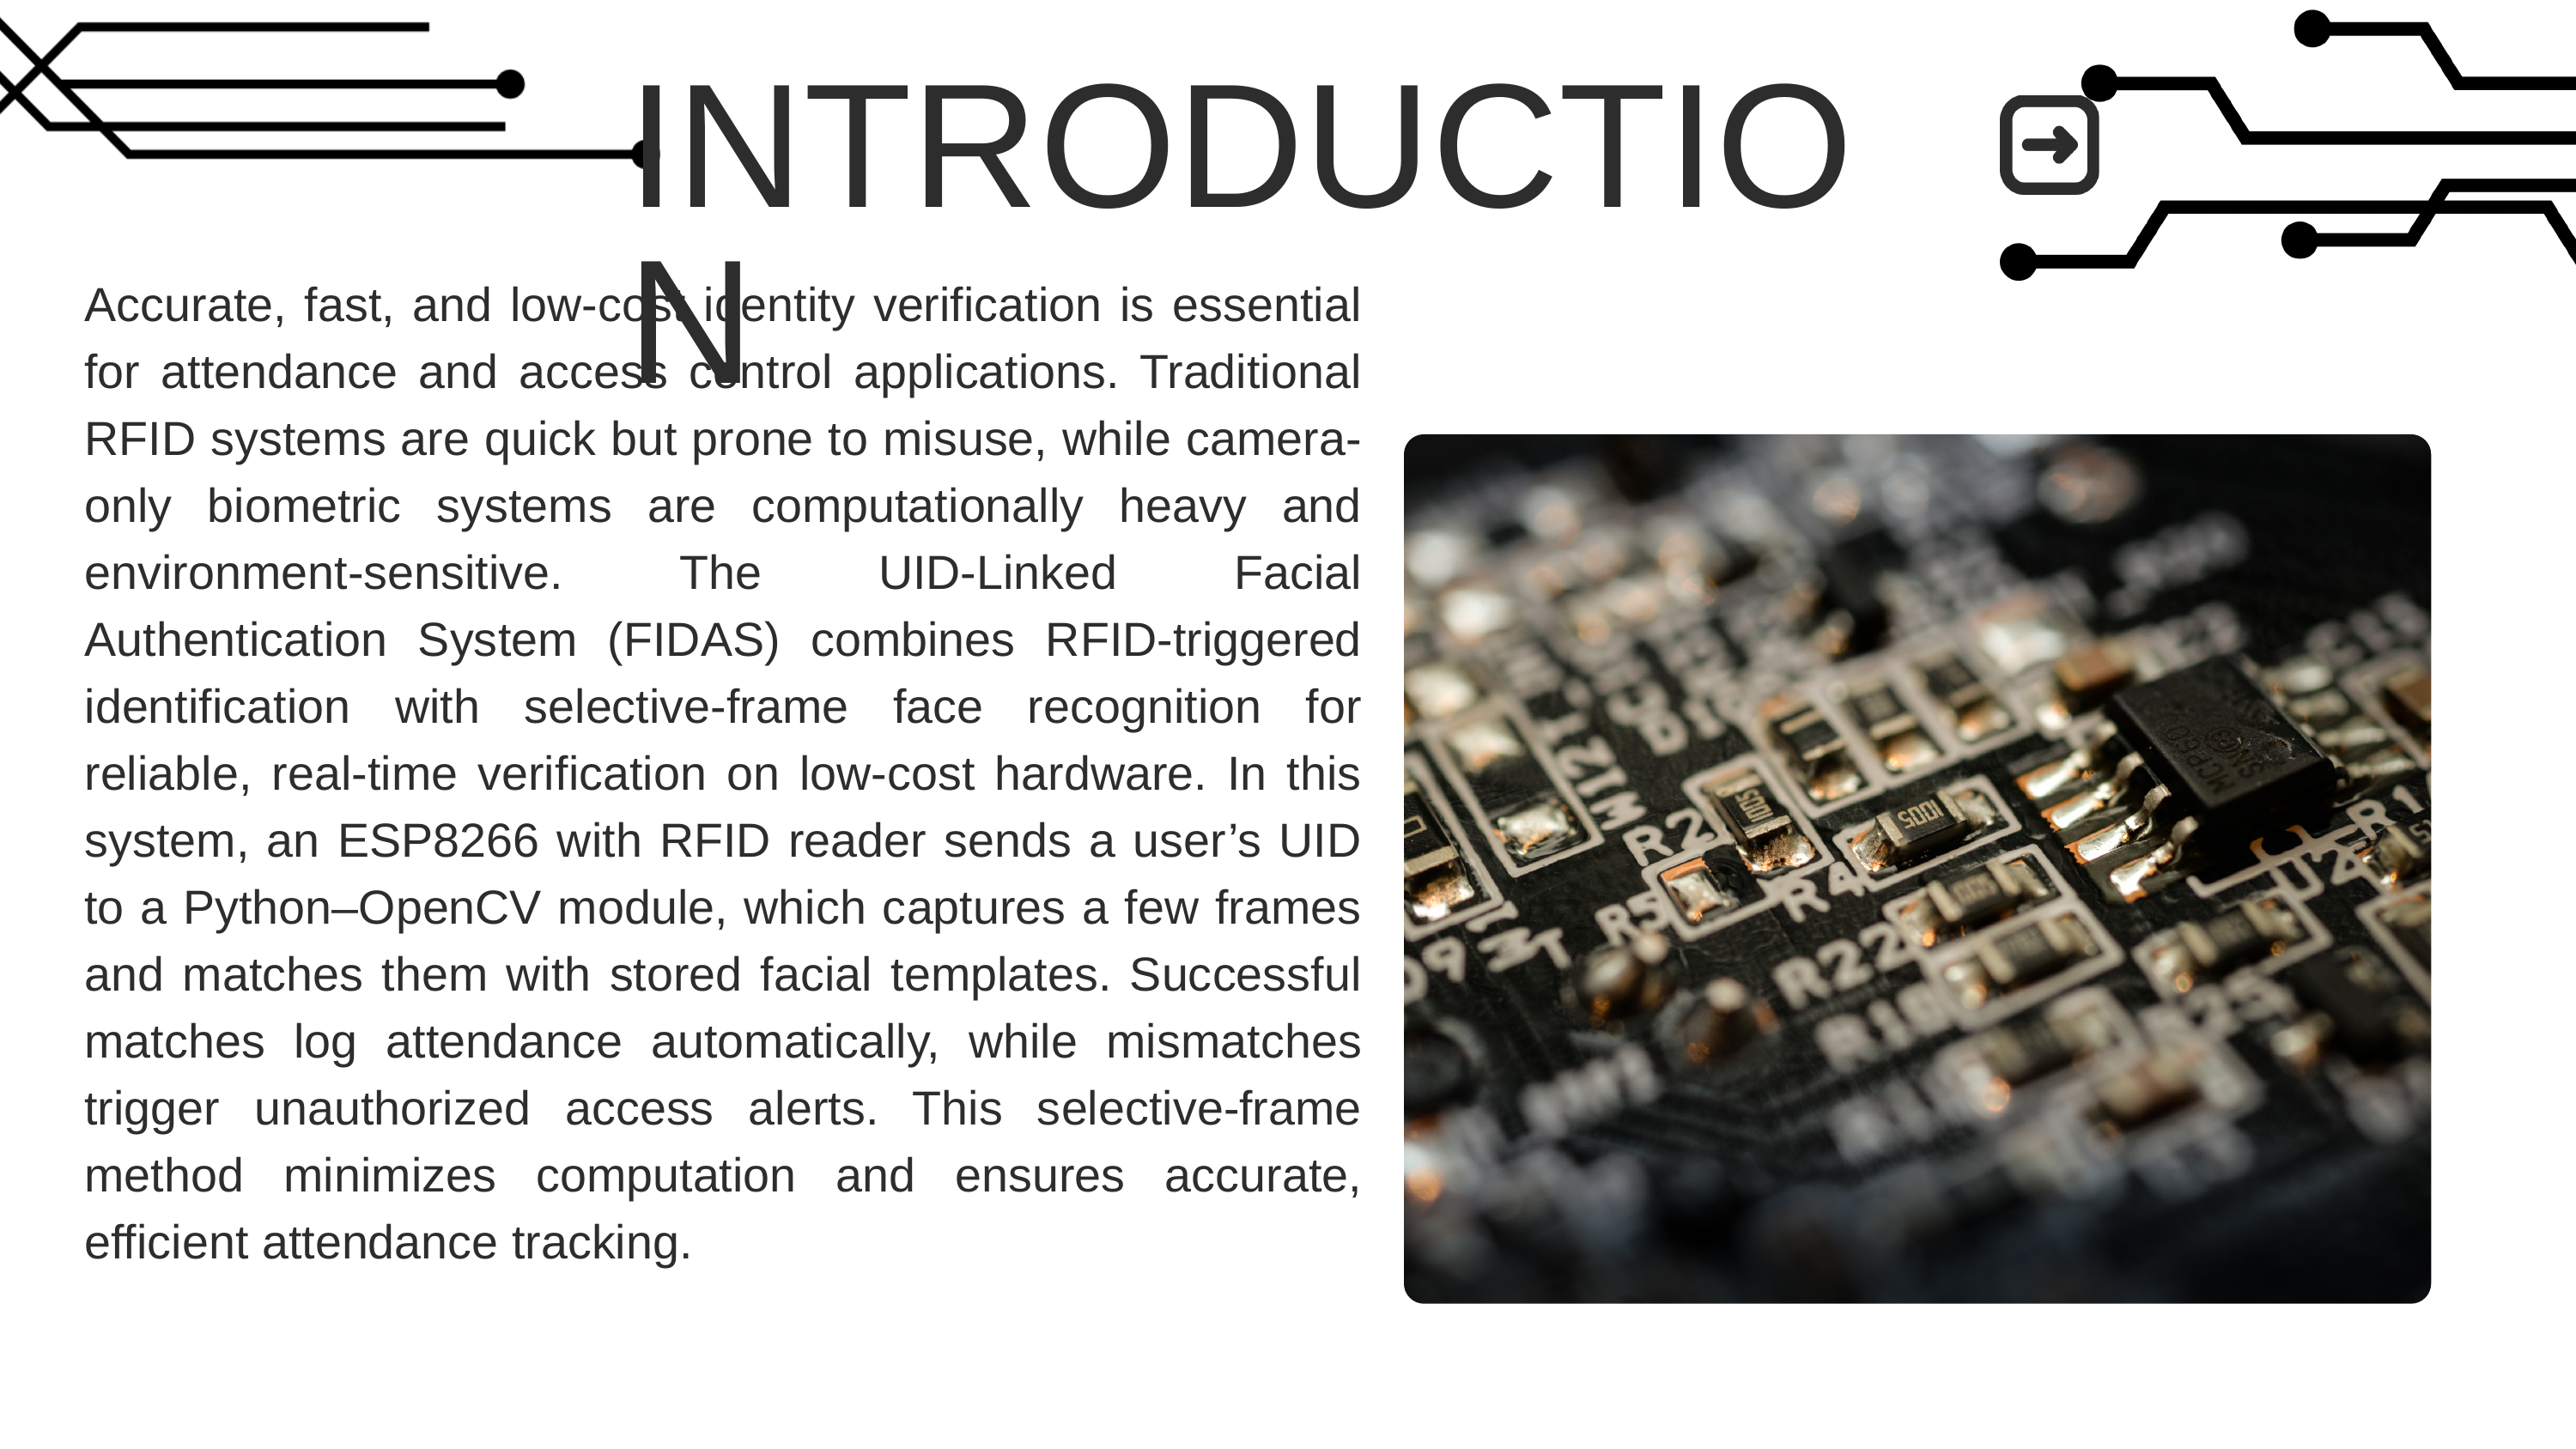

INTRODUCTION

Accurate, fast, and low-cost identity verification is essential for attendance and access control applications. Traditional RFID systems are quick but prone to misuse, while camera-only biometric systems are computationally heavy and environment-sensitive. The UID-Linked Facial Authentication System (FIDAS) combines RFID-triggered identification with selective-frame face recognition for reliable, real-time verification on low-cost hardware. In this system, an ESP8266 with RFID reader sends a user’s UID to a Python–OpenCV module, which captures a few frames and matches them with stored facial templates. Successful matches log attendance automatically, while mismatches trigger unauthorized access alerts. This selective-frame method minimizes computation and ensures accurate, efficient attendance tracking.